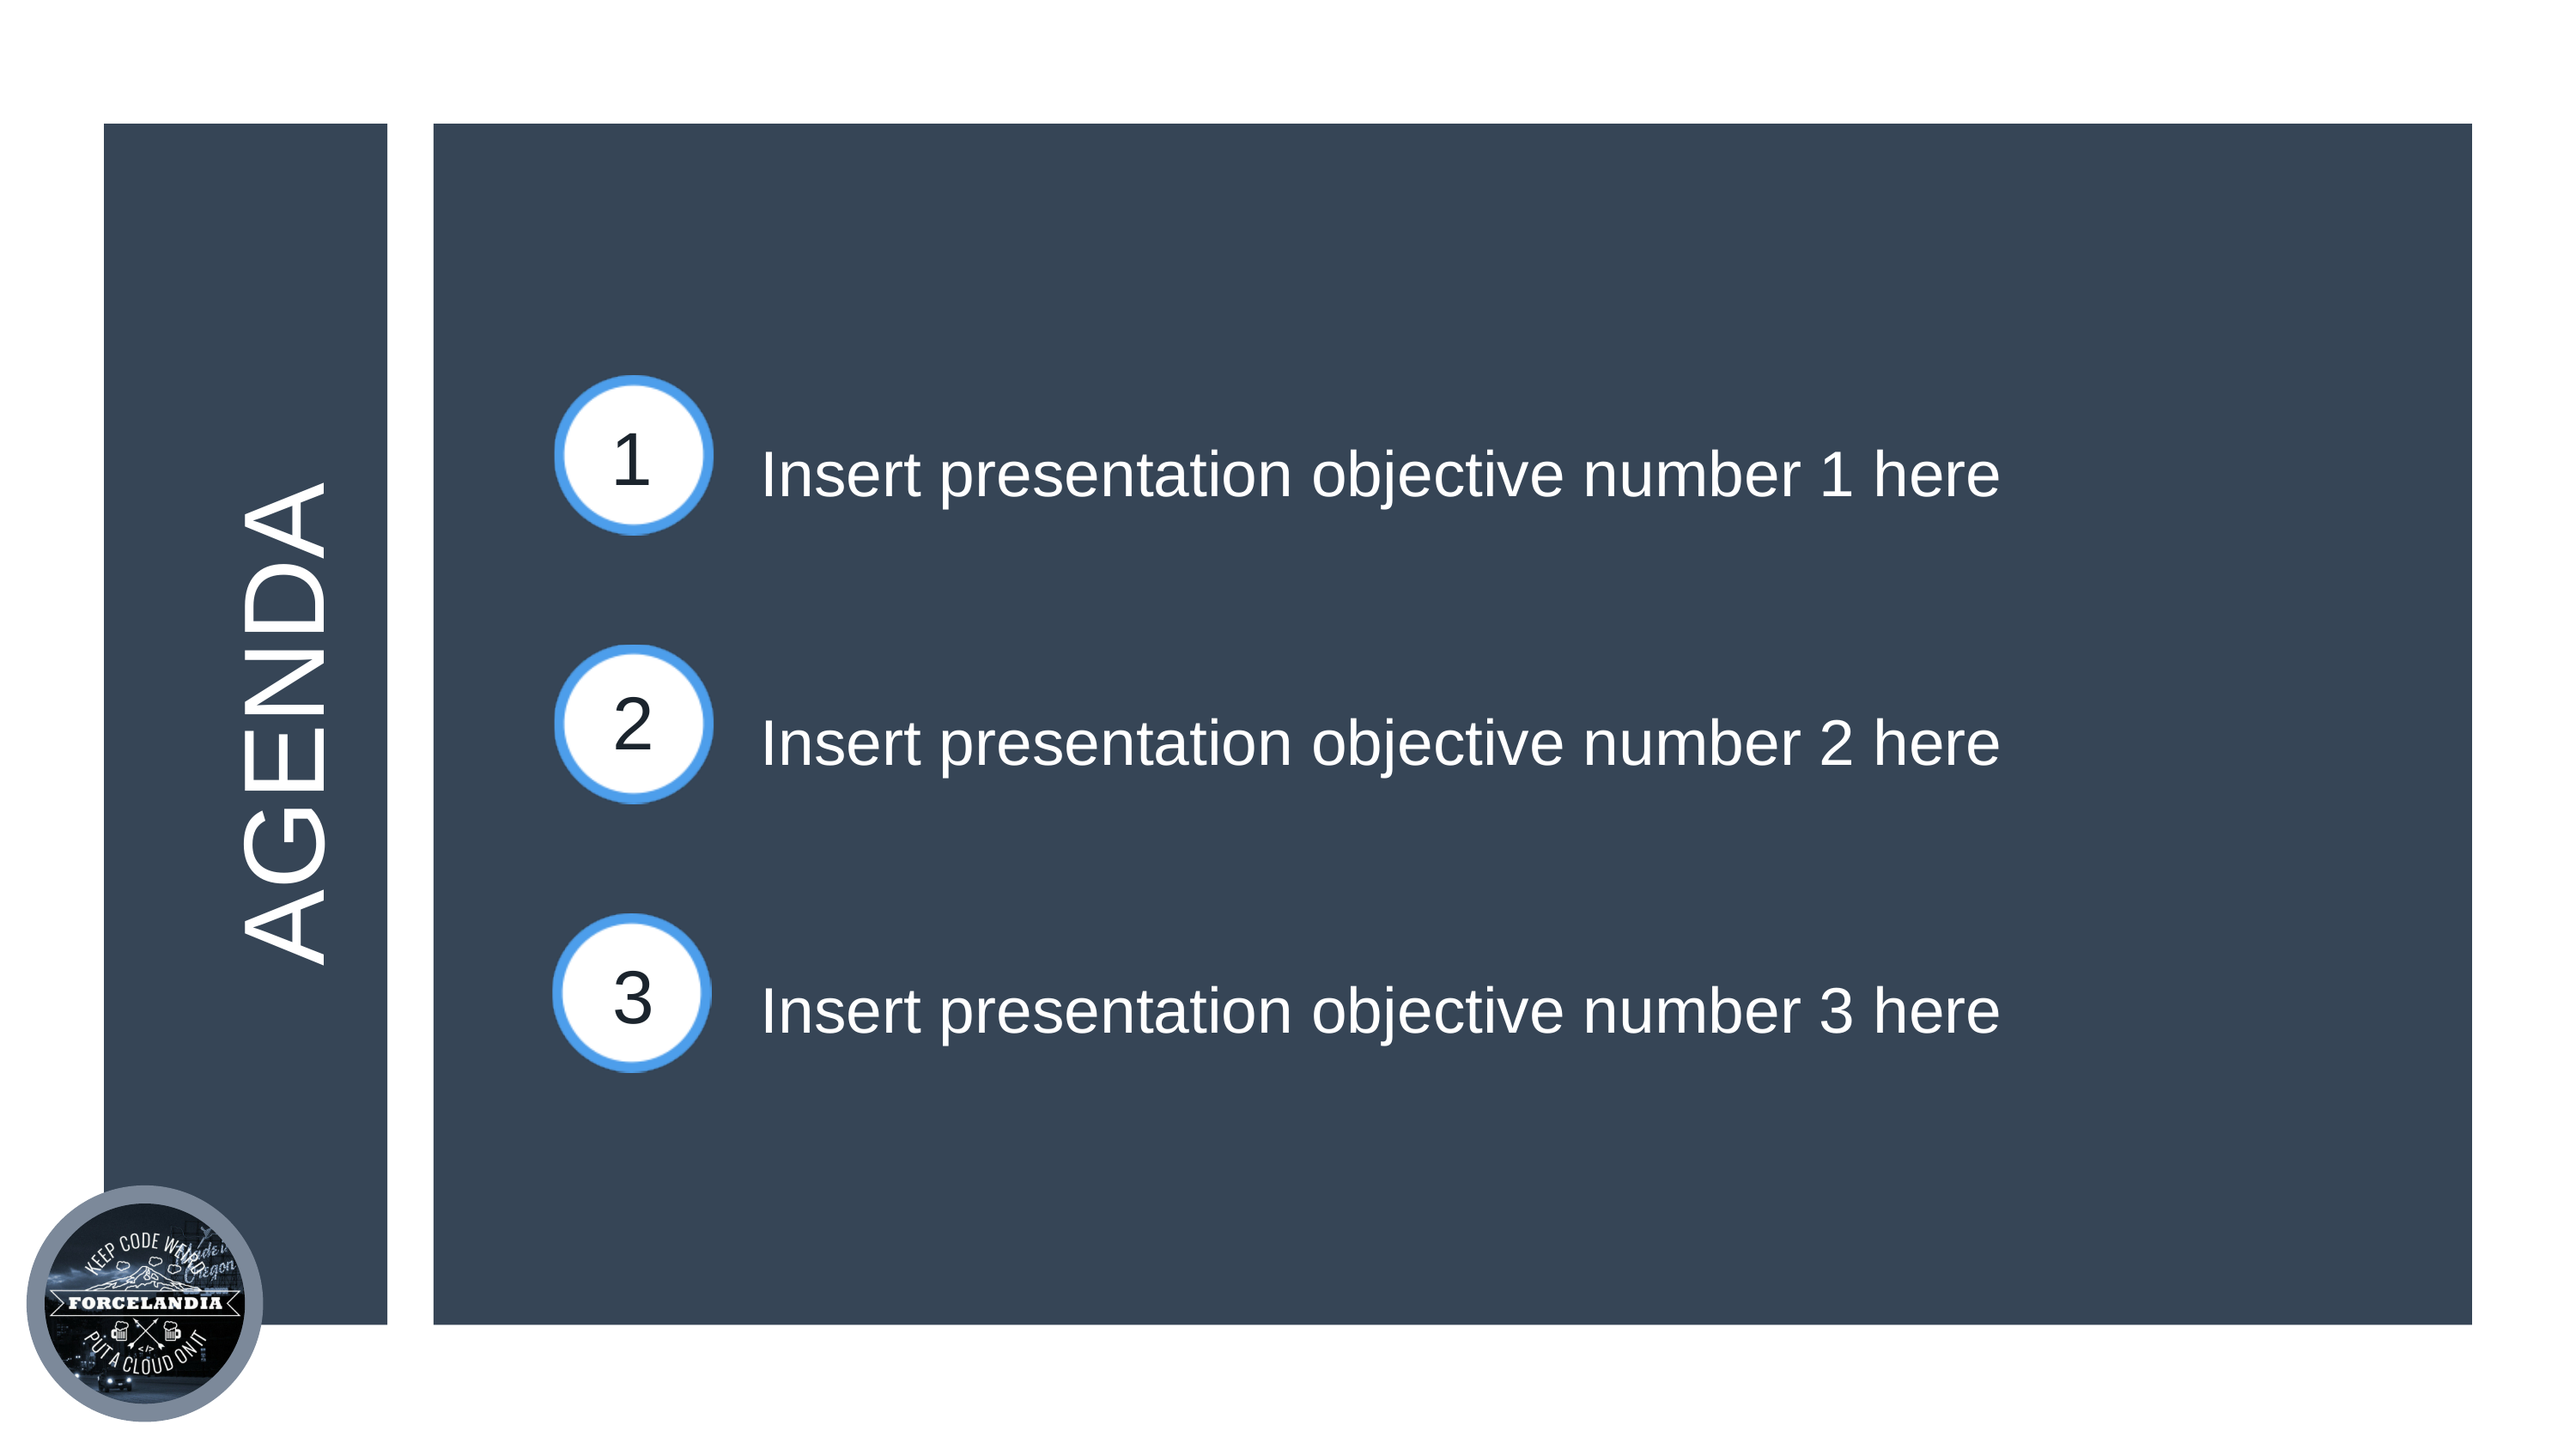

1
Insert presentation objective number 1 here

AGENDA
2
Insert presentation objective number 2 here

3
Insert presentation objective number 3 here